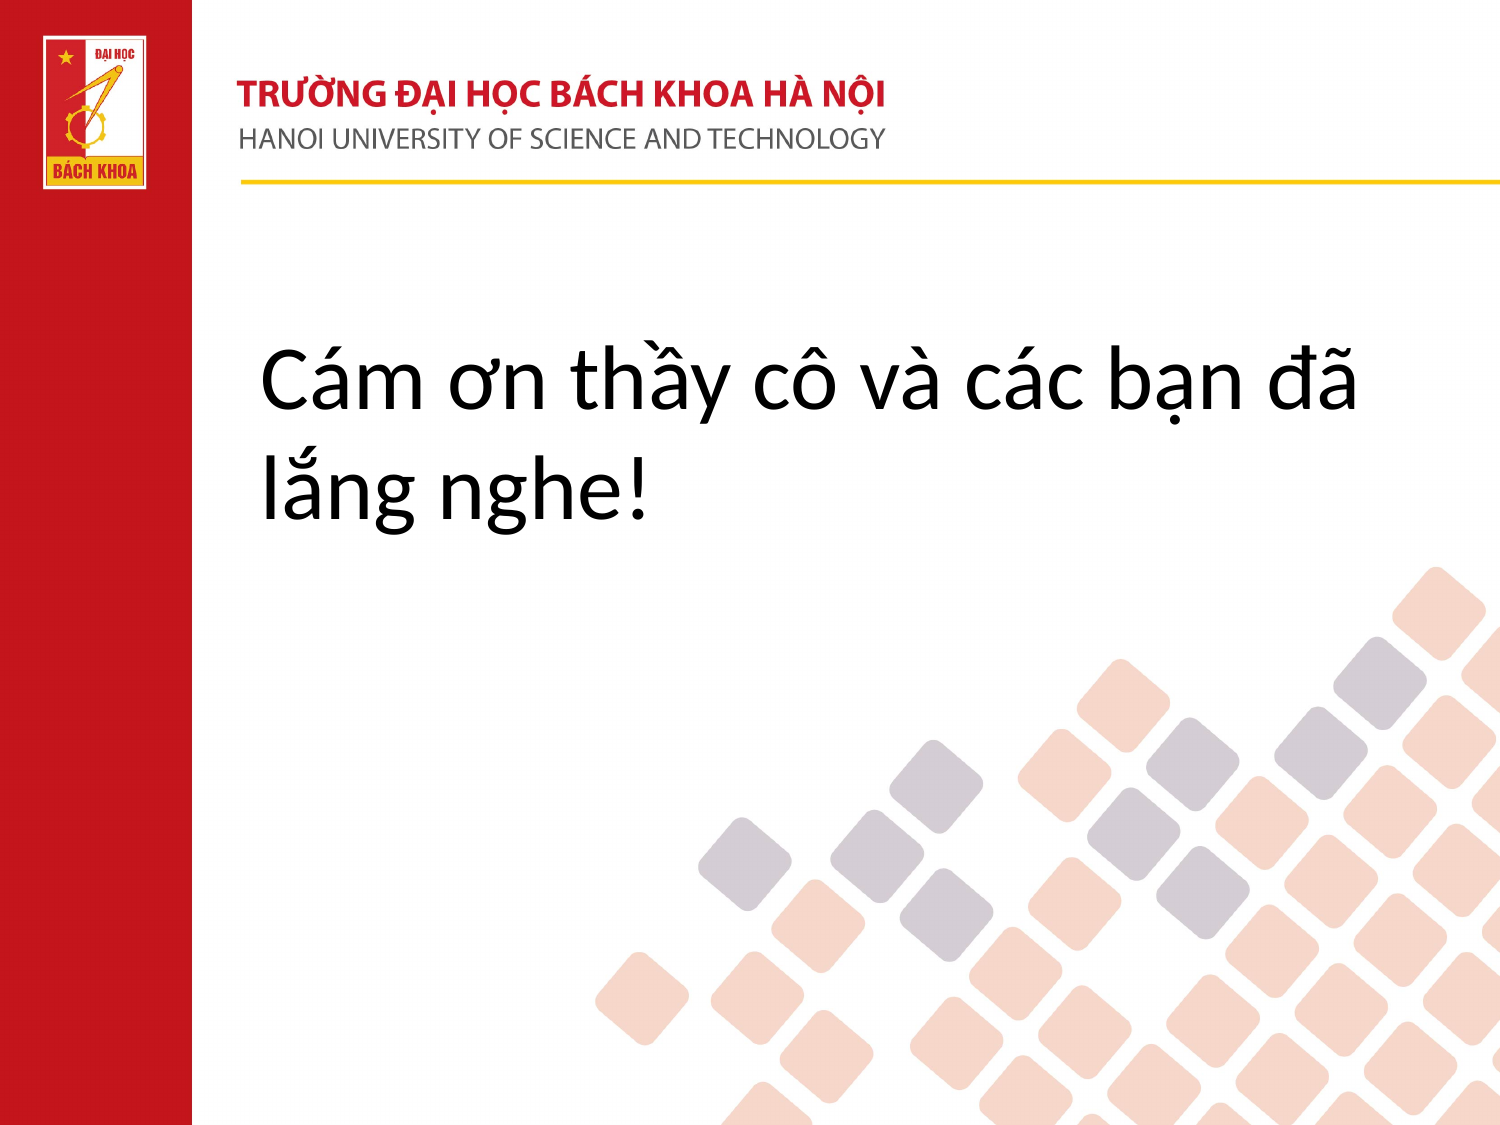

Cám ơn thầy cô và các bạn đã lắng nghe!